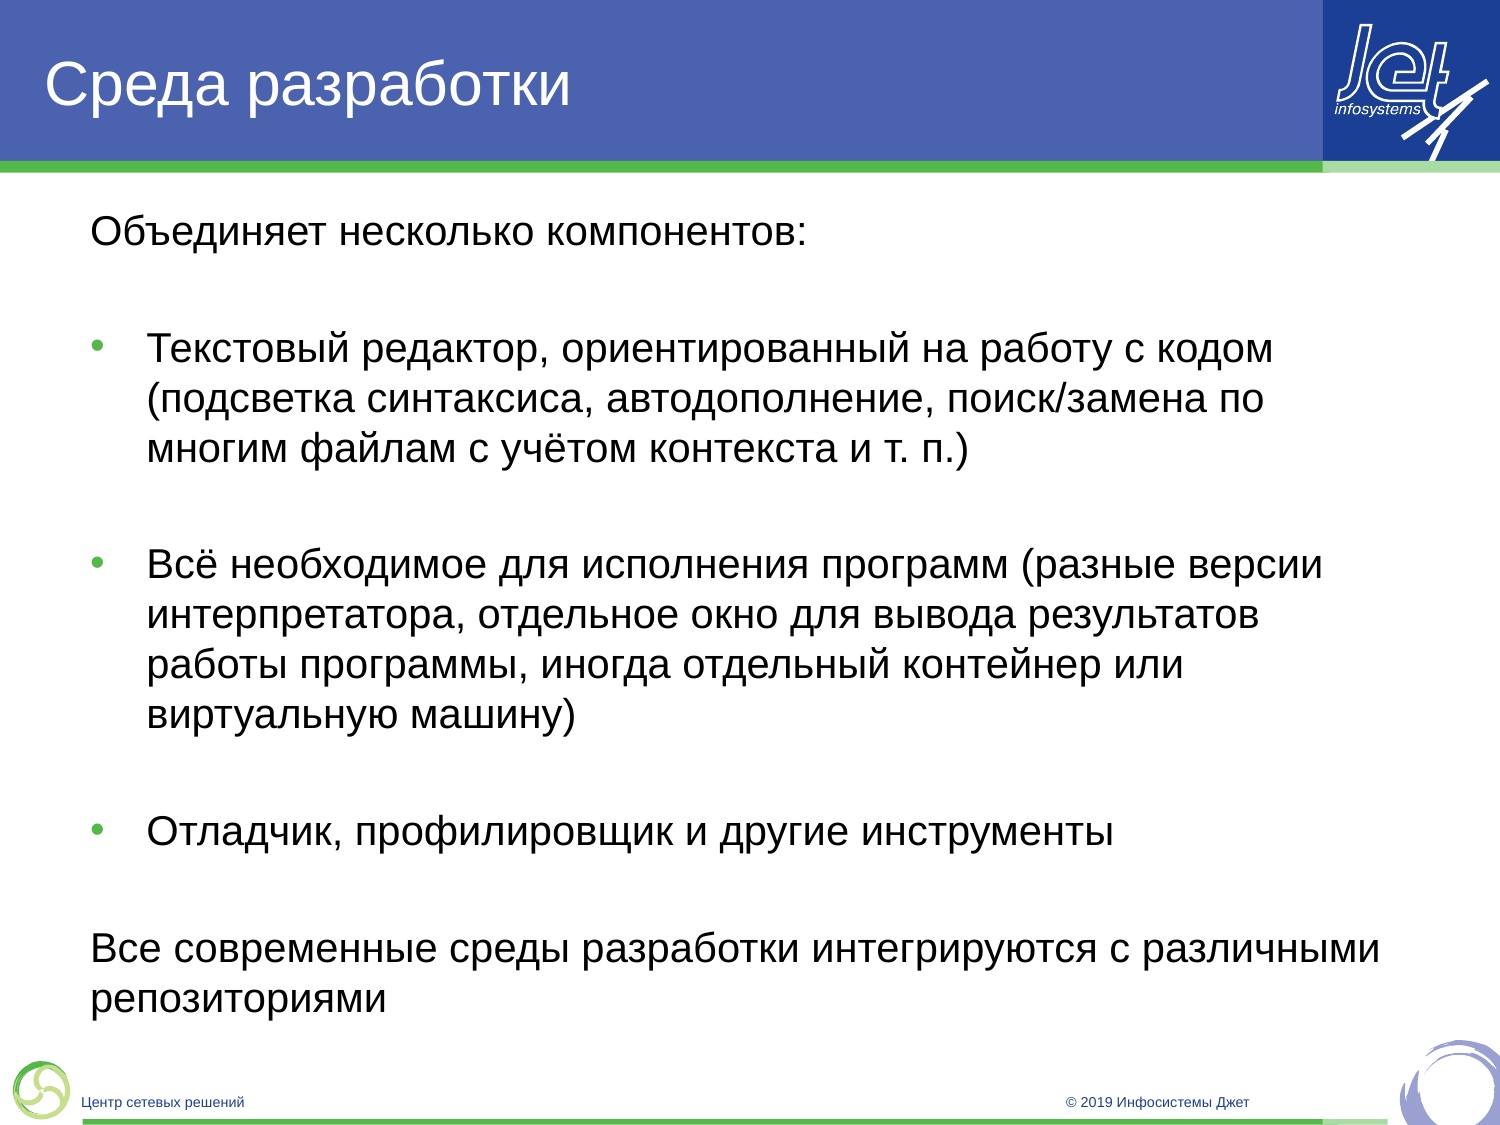

# Среда разработки
Объединяет несколько компонентов:

Текстовый редактор, ориентированный на работу с кодом (подсветка синтаксиса, автодополнение, поиск/замена по многим файлам с учётом контекста и т. п.)

Всё необходимое для исполнения программ (разные версии интерпретатора, отдельное окно для вывода результатов работы программы, иногда отдельный контейнер или виртуальную машину)

Отладчик, профилировщик и другие инструменты

Все современные среды разработки интегрируются с различными репозиториями